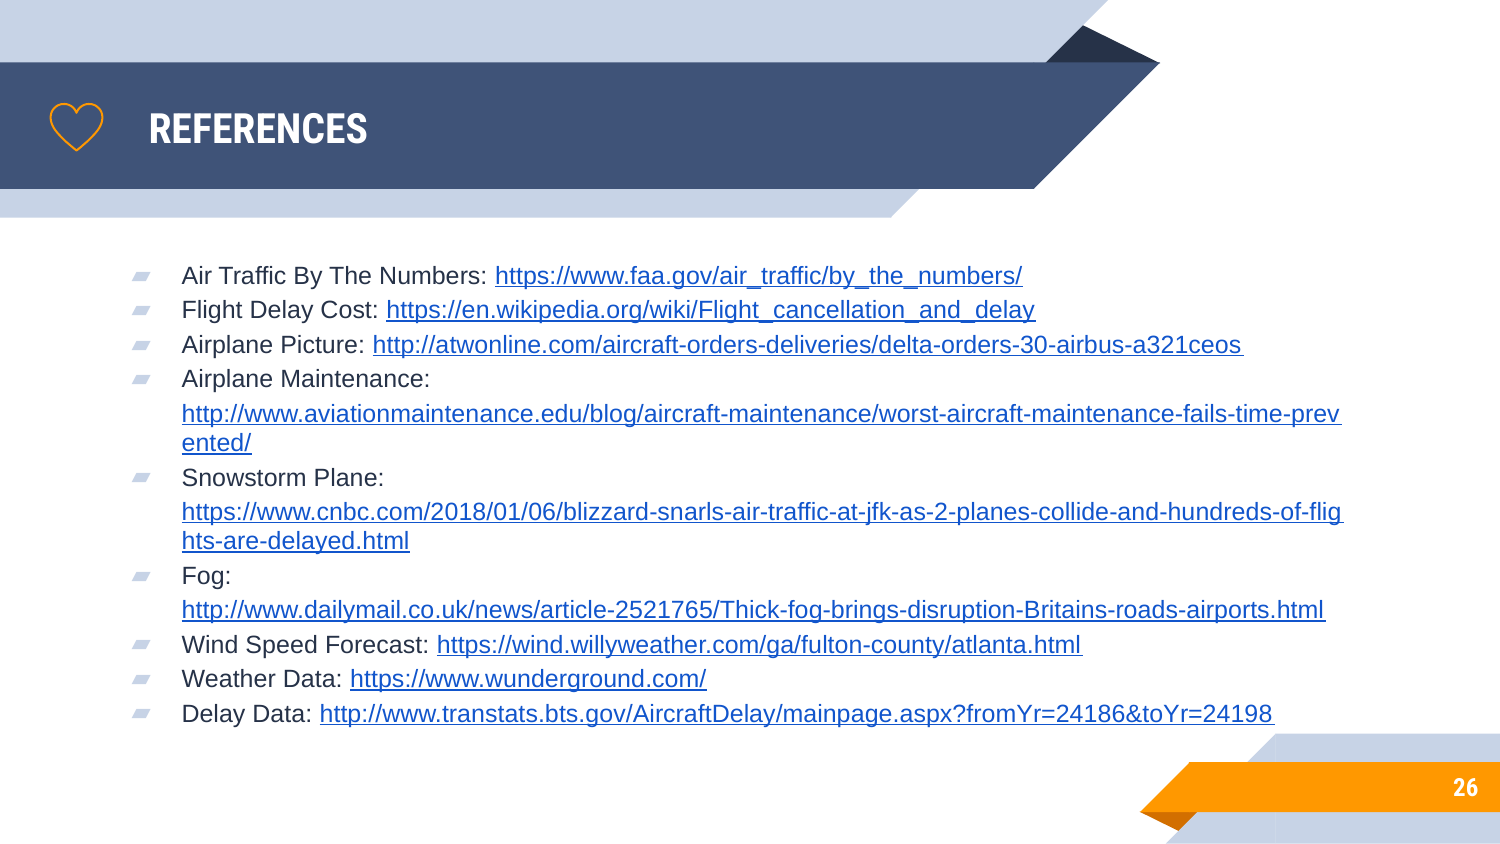

# REFERENCES

Air Traffic By The Numbers: https://www.faa.gov/air_traffic/by_the_numbers/
Flight Delay Cost: https://en.wikipedia.org/wiki/Flight_cancellation_and_delay
Airplane Picture: http://atwonline.com/aircraft-orders-deliveries/delta-orders-30-airbus-a321ceos
Airplane Maintenance: http://www.aviationmaintenance.edu/blog/aircraft-maintenance/worst-aircraft-maintenance-fails-time-prevented/
Snowstorm Plane: https://www.cnbc.com/2018/01/06/blizzard-snarls-air-traffic-at-jfk-as-2-planes-collide-and-hundreds-of-flights-are-delayed.html
Fog: http://www.dailymail.co.uk/news/article-2521765/Thick-fog-brings-disruption-Britains-roads-airports.html
Wind Speed Forecast: https://wind.willyweather.com/ga/fulton-county/atlanta.html
Weather Data: https://www.wunderground.com/
Delay Data: http://www.transtats.bts.gov/AircraftDelay/mainpage.aspx?fromYr=24186&toYr=24198

26